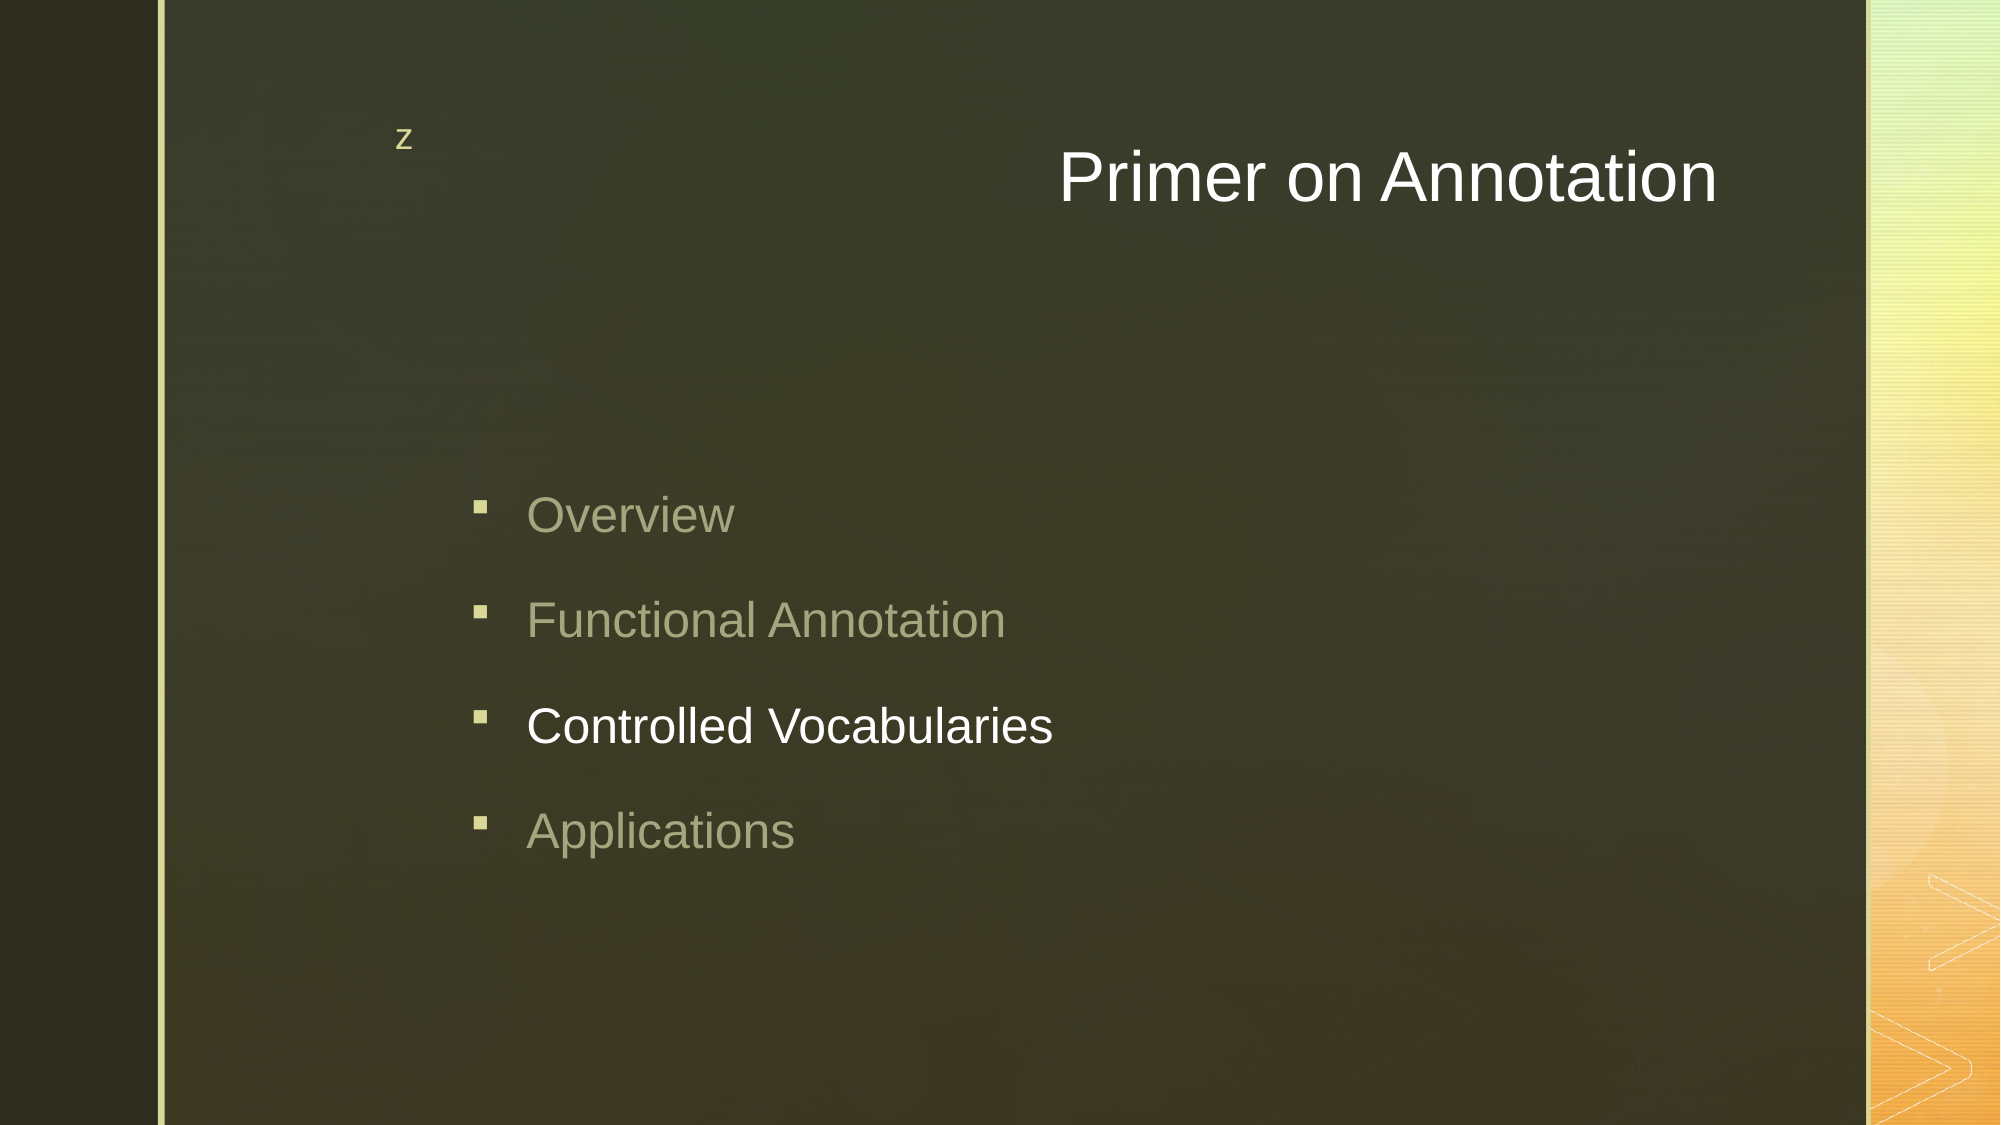

# Primer on Annotation
Overview
Functional Annotation
Controlled Vocabularies
Applications